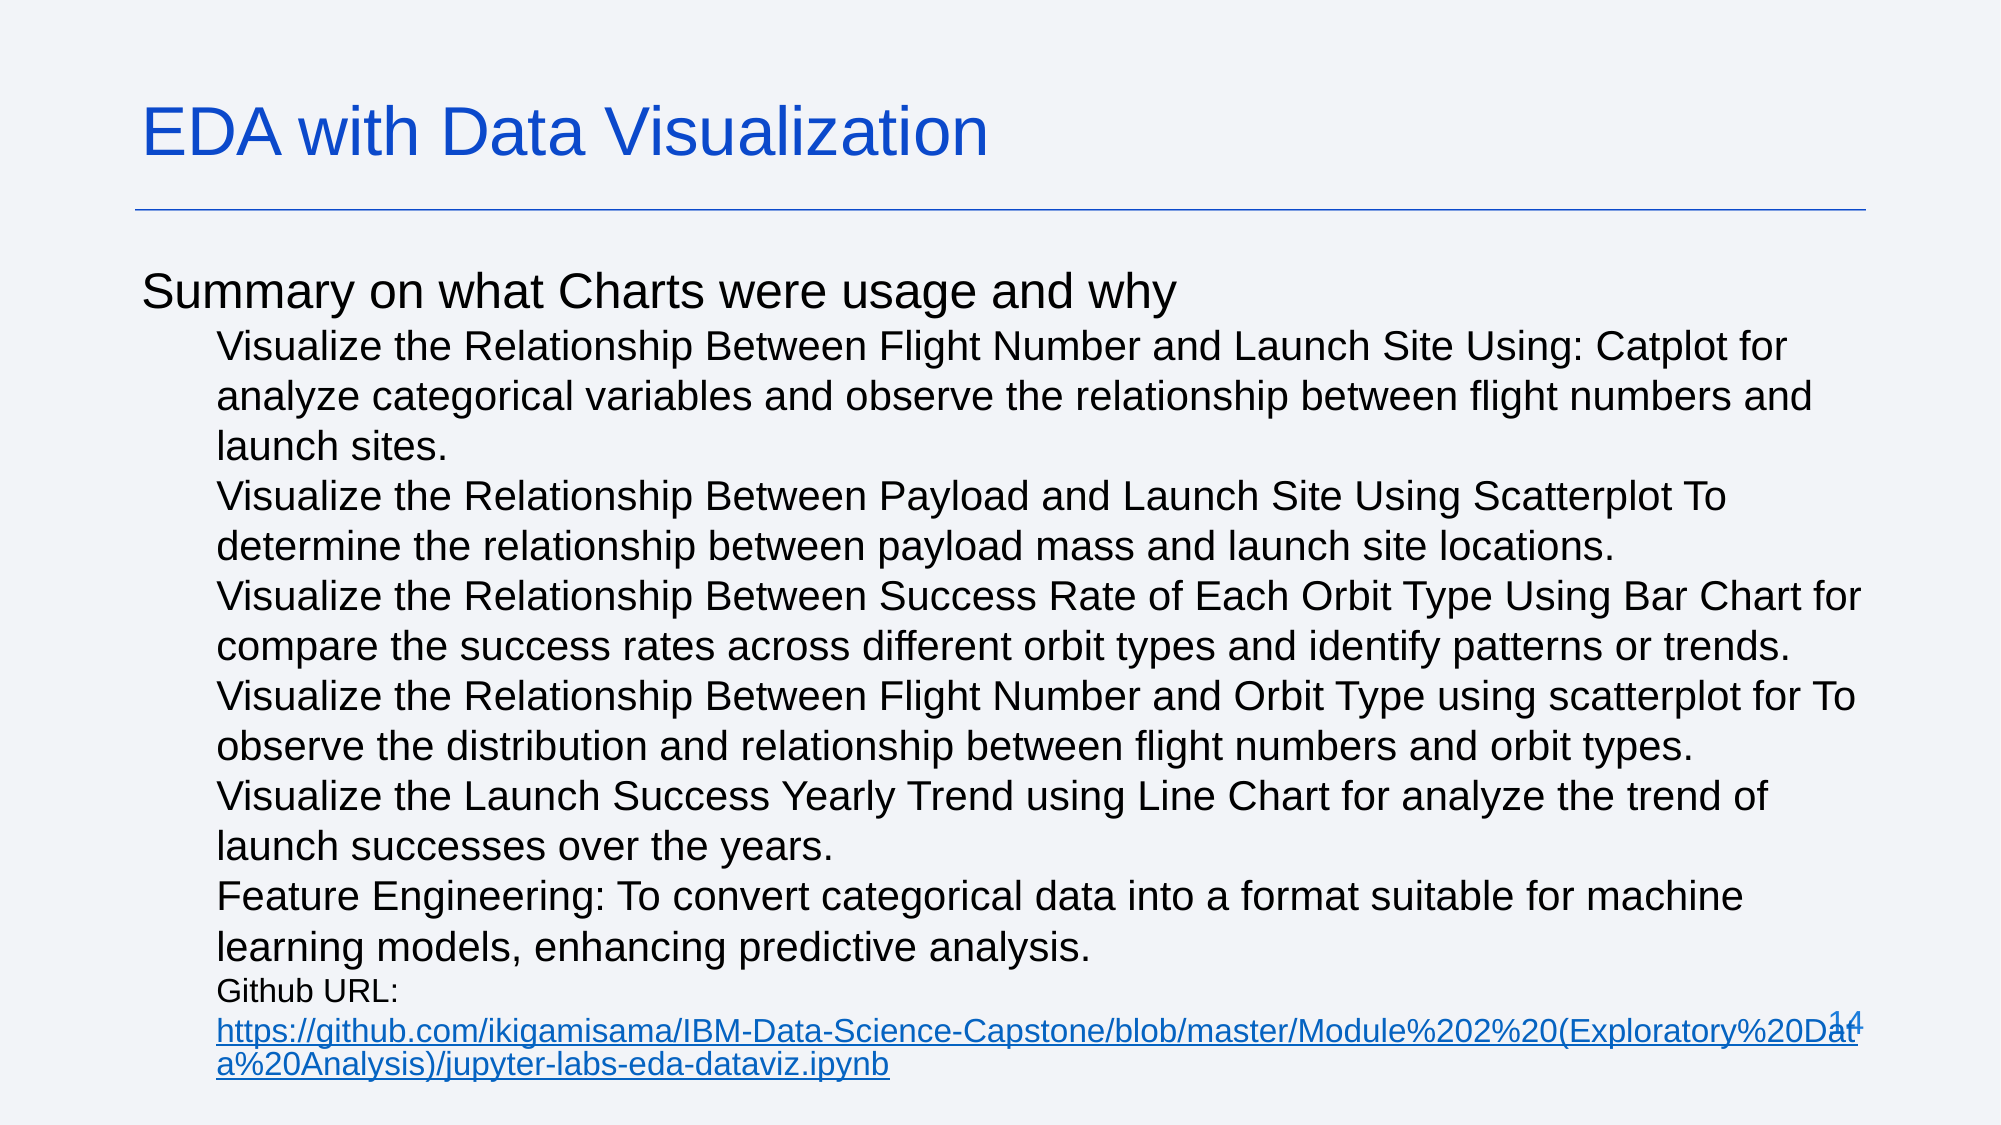

EDA with Data Visualization
Summary on what Charts were usage and why
Visualize the Relationship Between Flight Number and Launch Site Using: Catplot for analyze categorical variables and observe the relationship between flight numbers and launch sites.
Visualize the Relationship Between Payload and Launch Site Using Scatterplot To determine the relationship between payload mass and launch site locations.
Visualize the Relationship Between Success Rate of Each Orbit Type Using Bar Chart for compare the success rates across different orbit types and identify patterns or trends.
Visualize the Relationship Between Flight Number and Orbit Type using scatterplot for To observe the distribution and relationship between flight numbers and orbit types.
Visualize the Launch Success Yearly Trend using Line Chart for analyze the trend of launch successes over the years.
Feature Engineering: To convert categorical data into a format suitable for machine learning models, enhancing predictive analysis.
Github URL: https://github.com/ikigamisama/IBM-Data-Science-Capstone/blob/master/Module%202%20(Exploratory%20Data%20Analysis)/jupyter-labs-eda-dataviz.ipynb
14